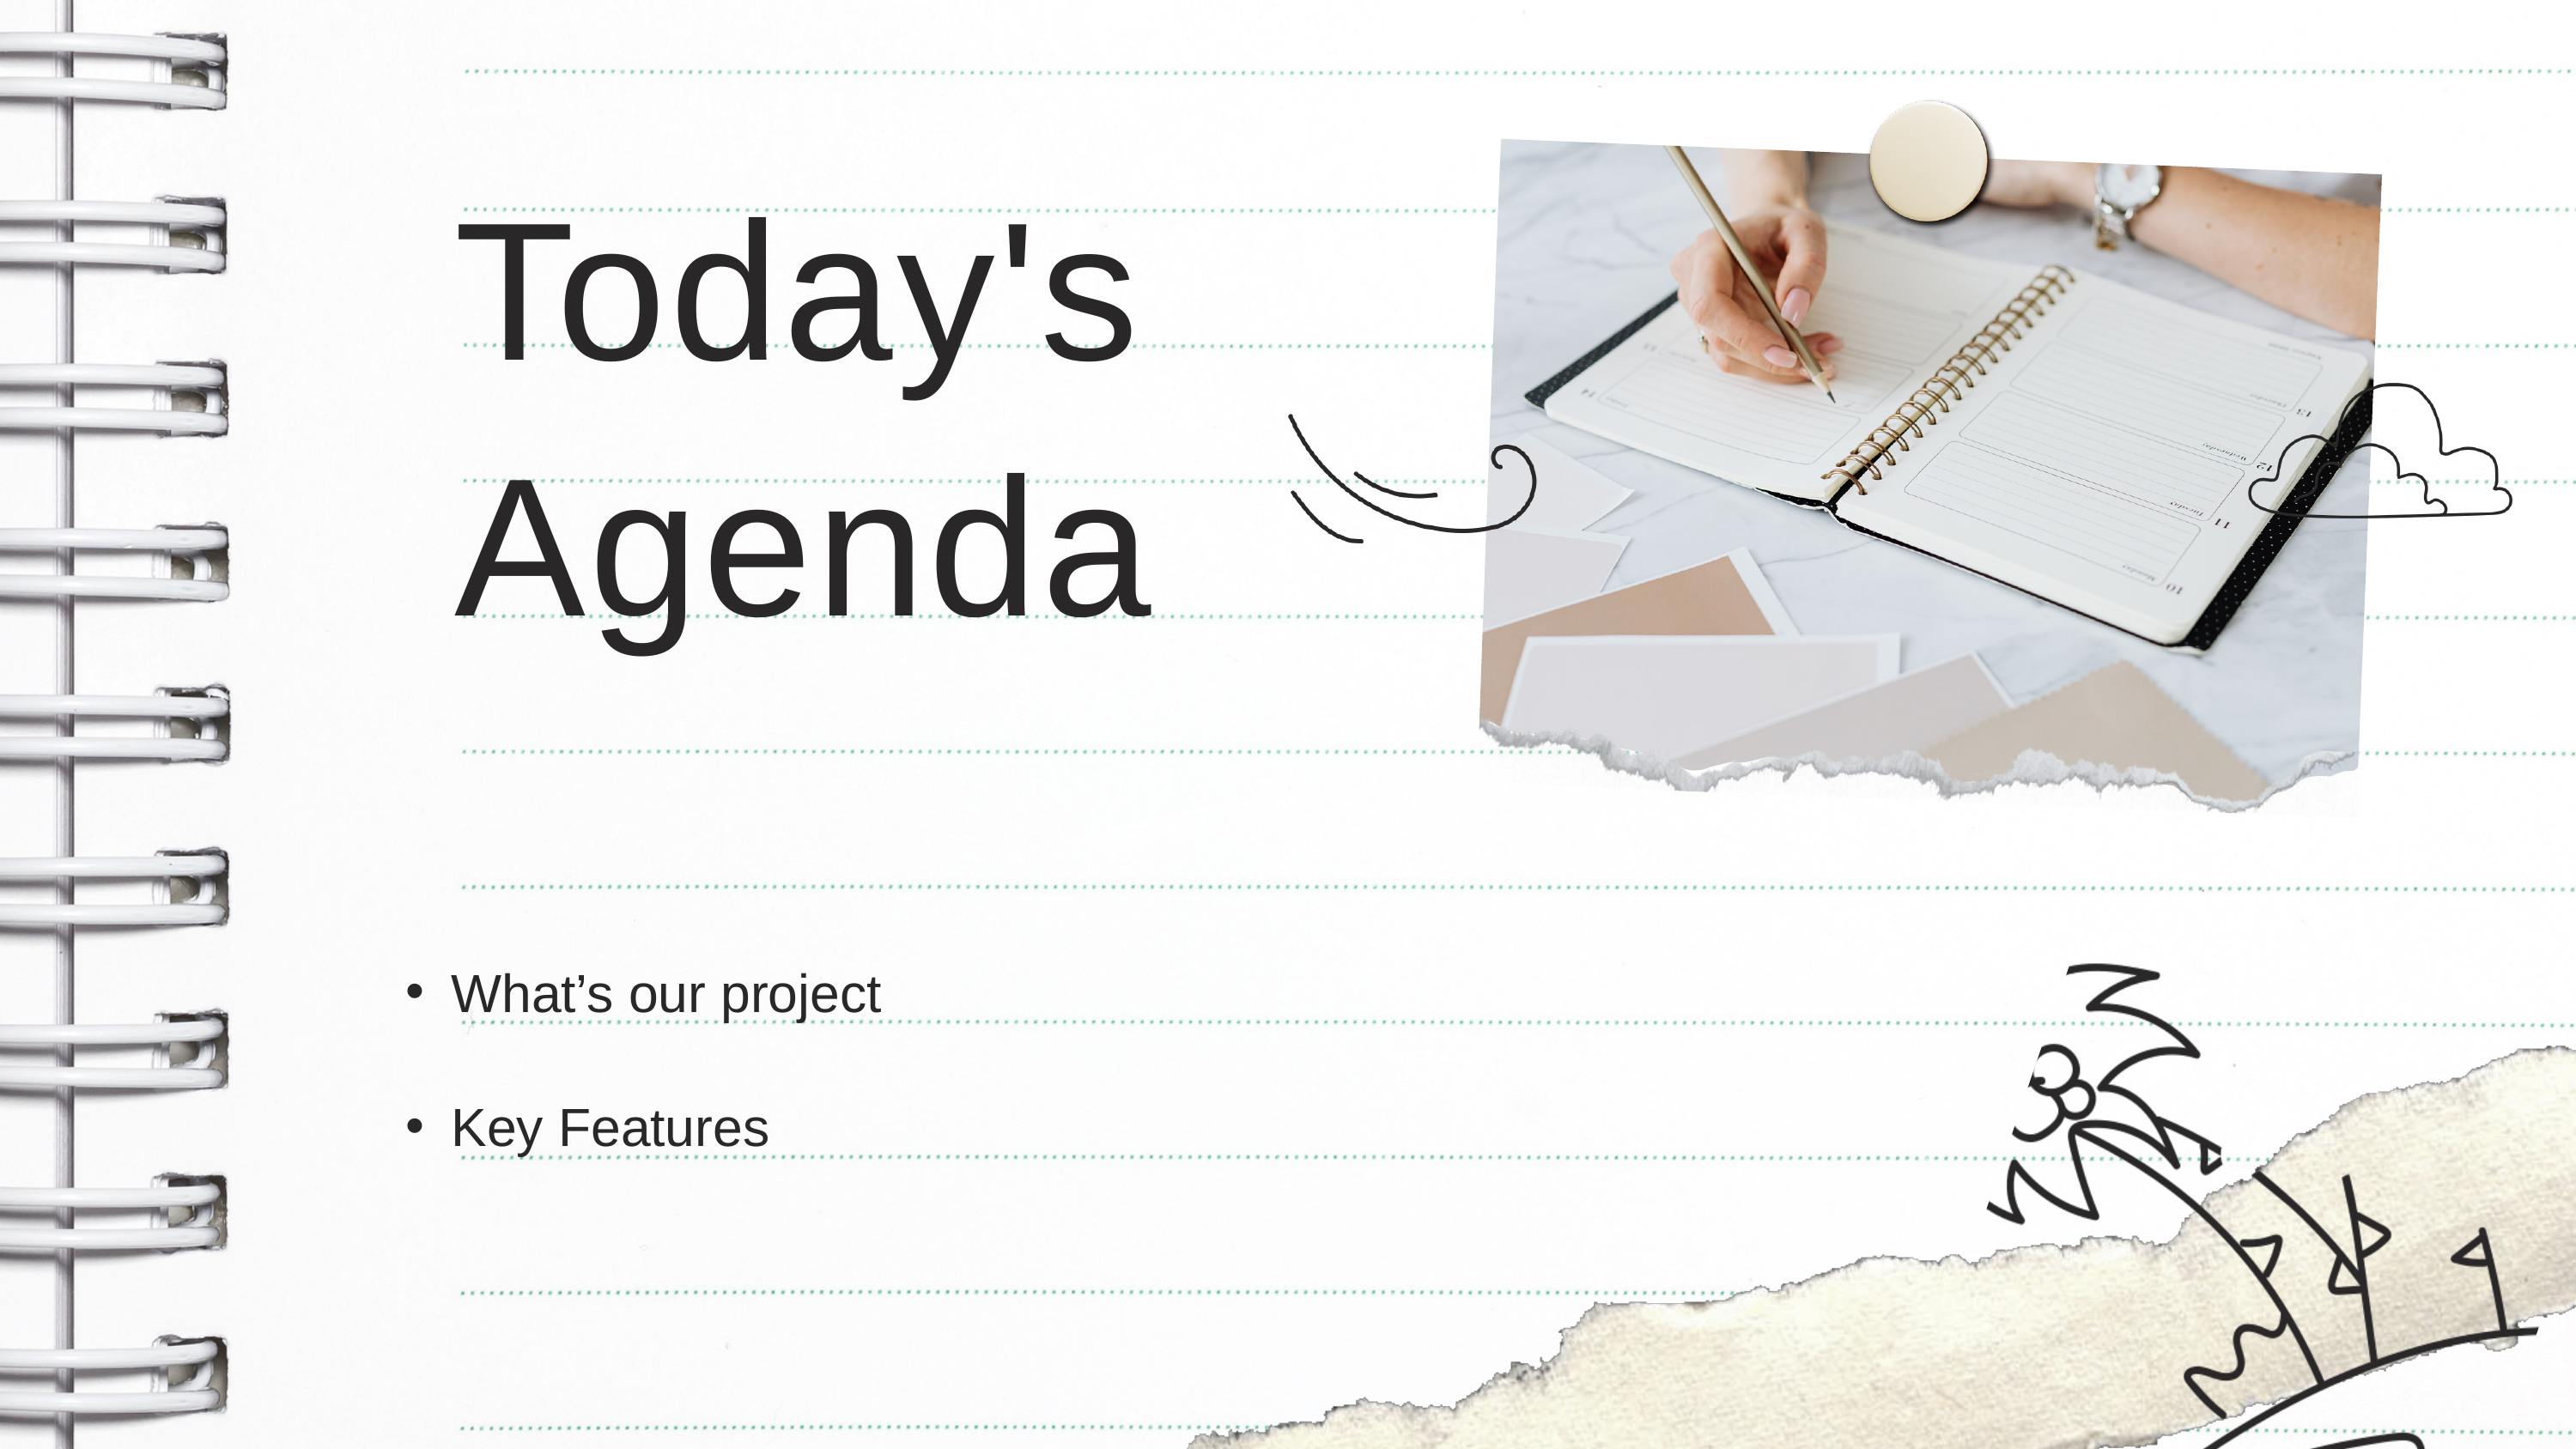

Today's
Agenda

What’s our project
Key Features